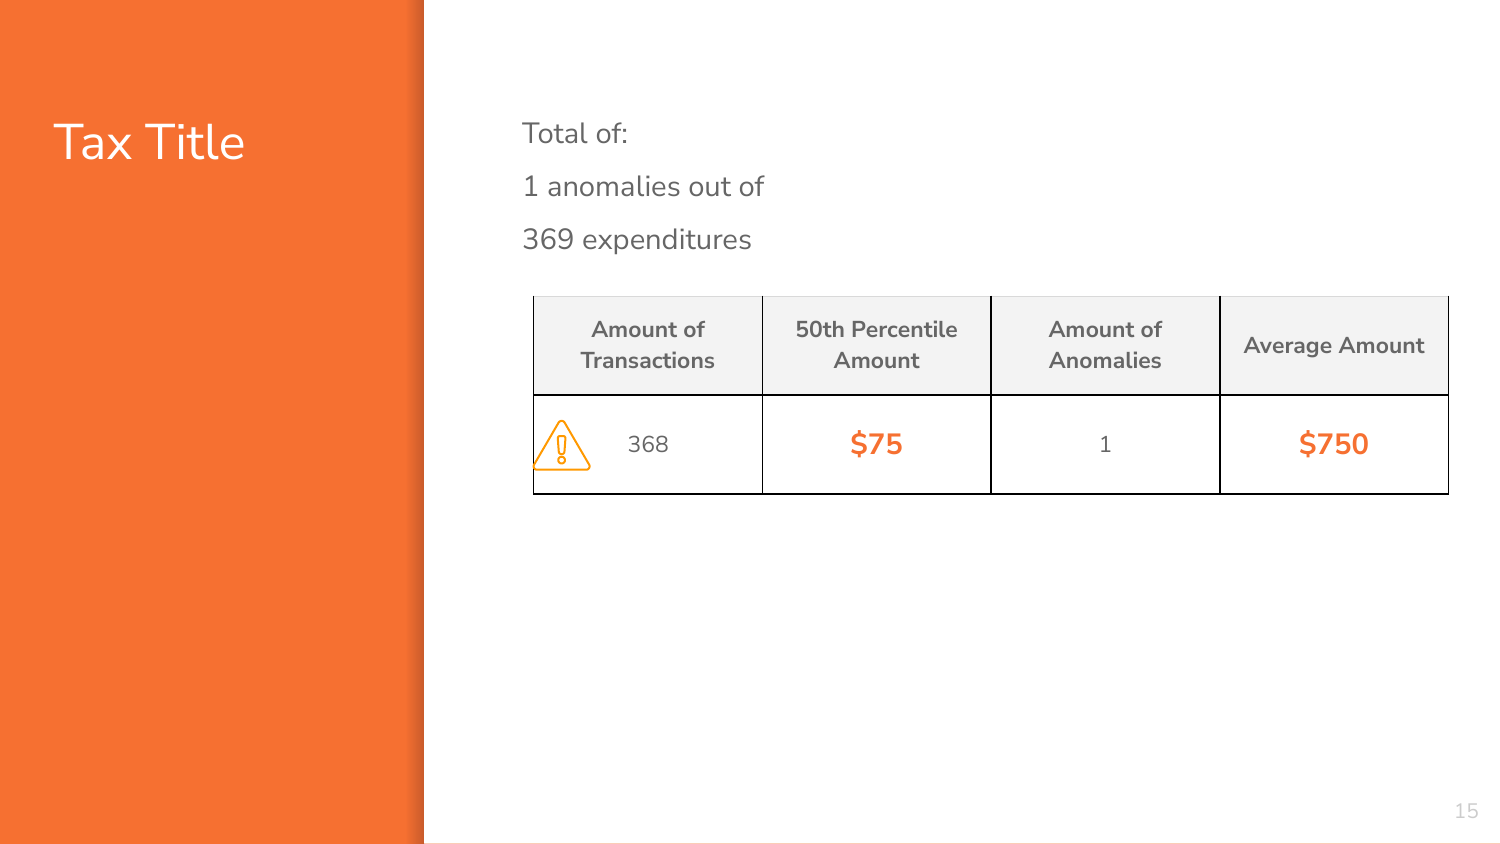

# Tax Title
Total of:
1 anomalies out of
369 expenditures
| Amount of Transactions | 50th Percentile Amount | Amount of Anomalies | Average Amount |
| --- | --- | --- | --- |
| 368 | $75 | 1 | $750 |

15